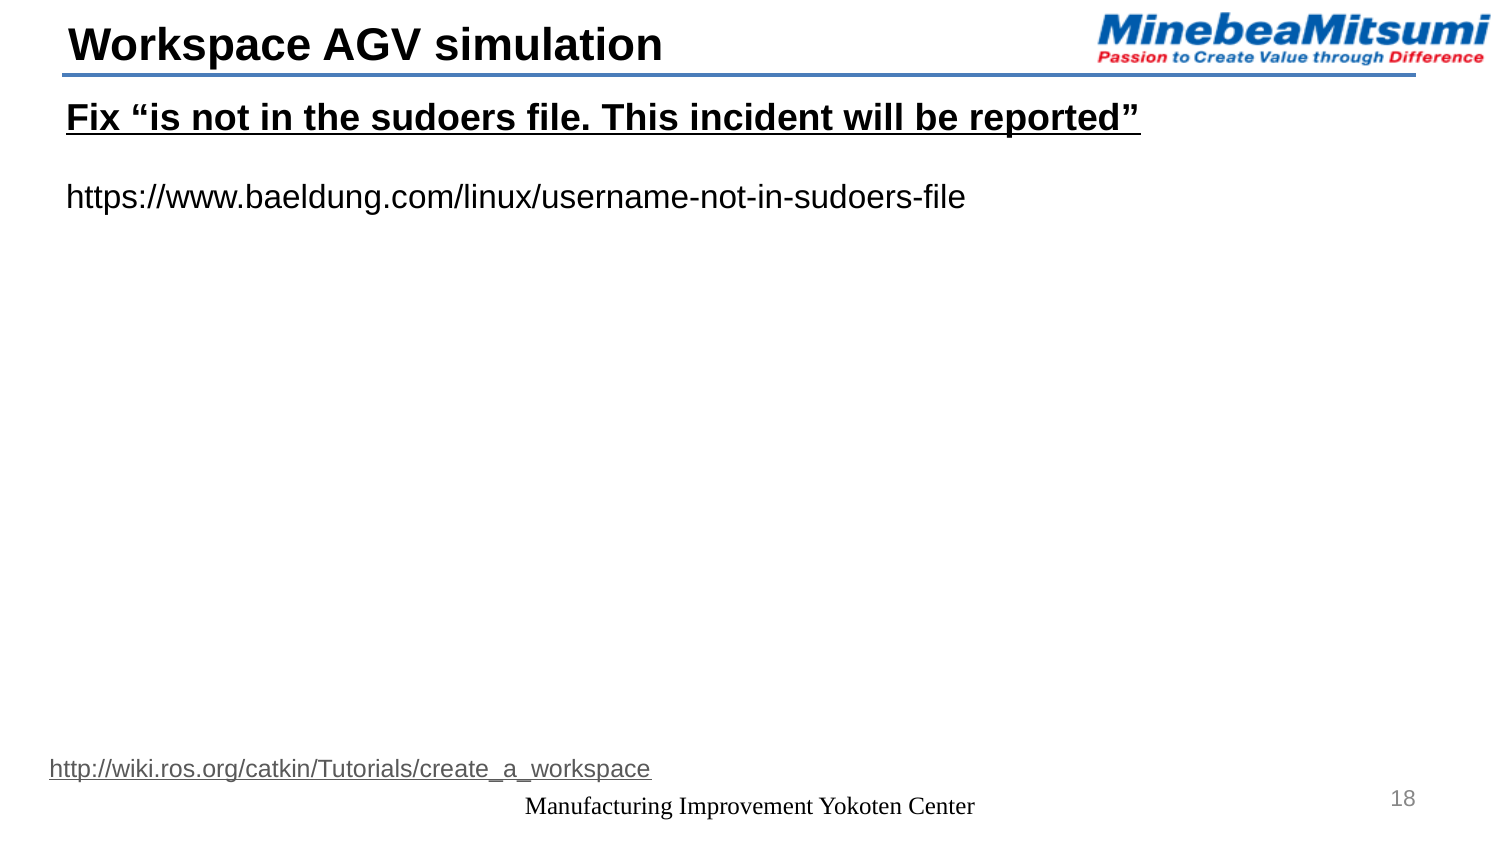

Workspace AGV simulation
Fix “is not in the sudoers file. This incident will be reported”
https://www.baeldung.com/linux/username-not-in-sudoers-file
http://wiki.ros.org/catkin/Tutorials/create_a_workspace
18
Manufacturing Improvement Yokoten Center